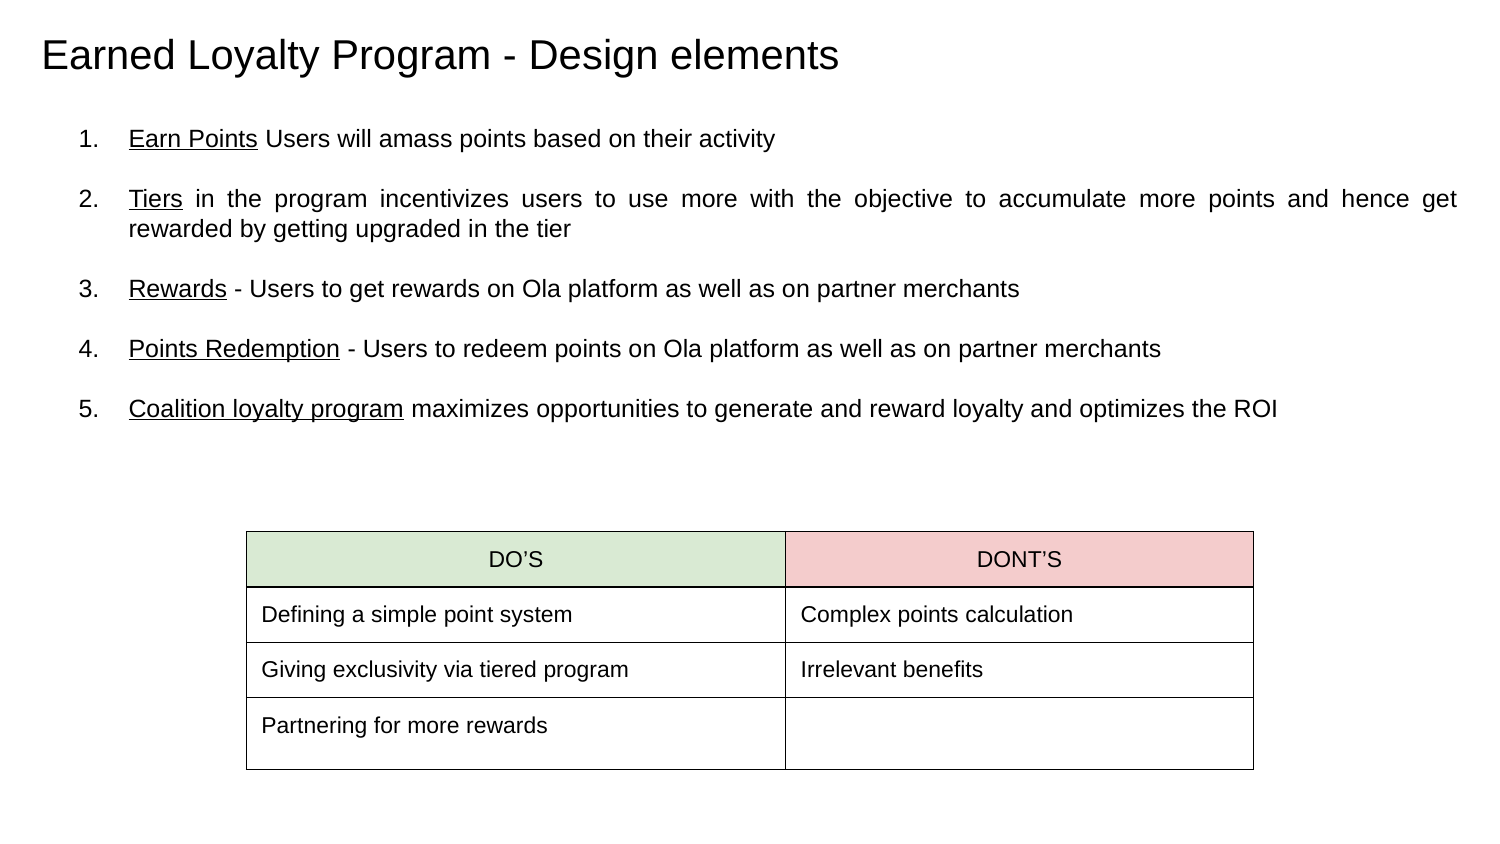

# Earned Loyalty Program - Design elements
Earn Points Users will amass points based on their activity

Tiers in the program incentivizes users to use more with the objective to accumulate more points and hence get rewarded by getting upgraded in the tier

Rewards - Users to get rewards on Ola platform as well as on partner merchants

Points Redemption - Users to redeem points on Ola platform as well as on partner merchants

Coalition loyalty program maximizes opportunities to generate and reward loyalty and optimizes the ROI
| DO’S | DONT’S |
| --- | --- |
| Defining a simple point system | Complex points calculation |
| Giving exclusivity via tiered program | Irrelevant benefits |
| Partnering for more rewards |  |